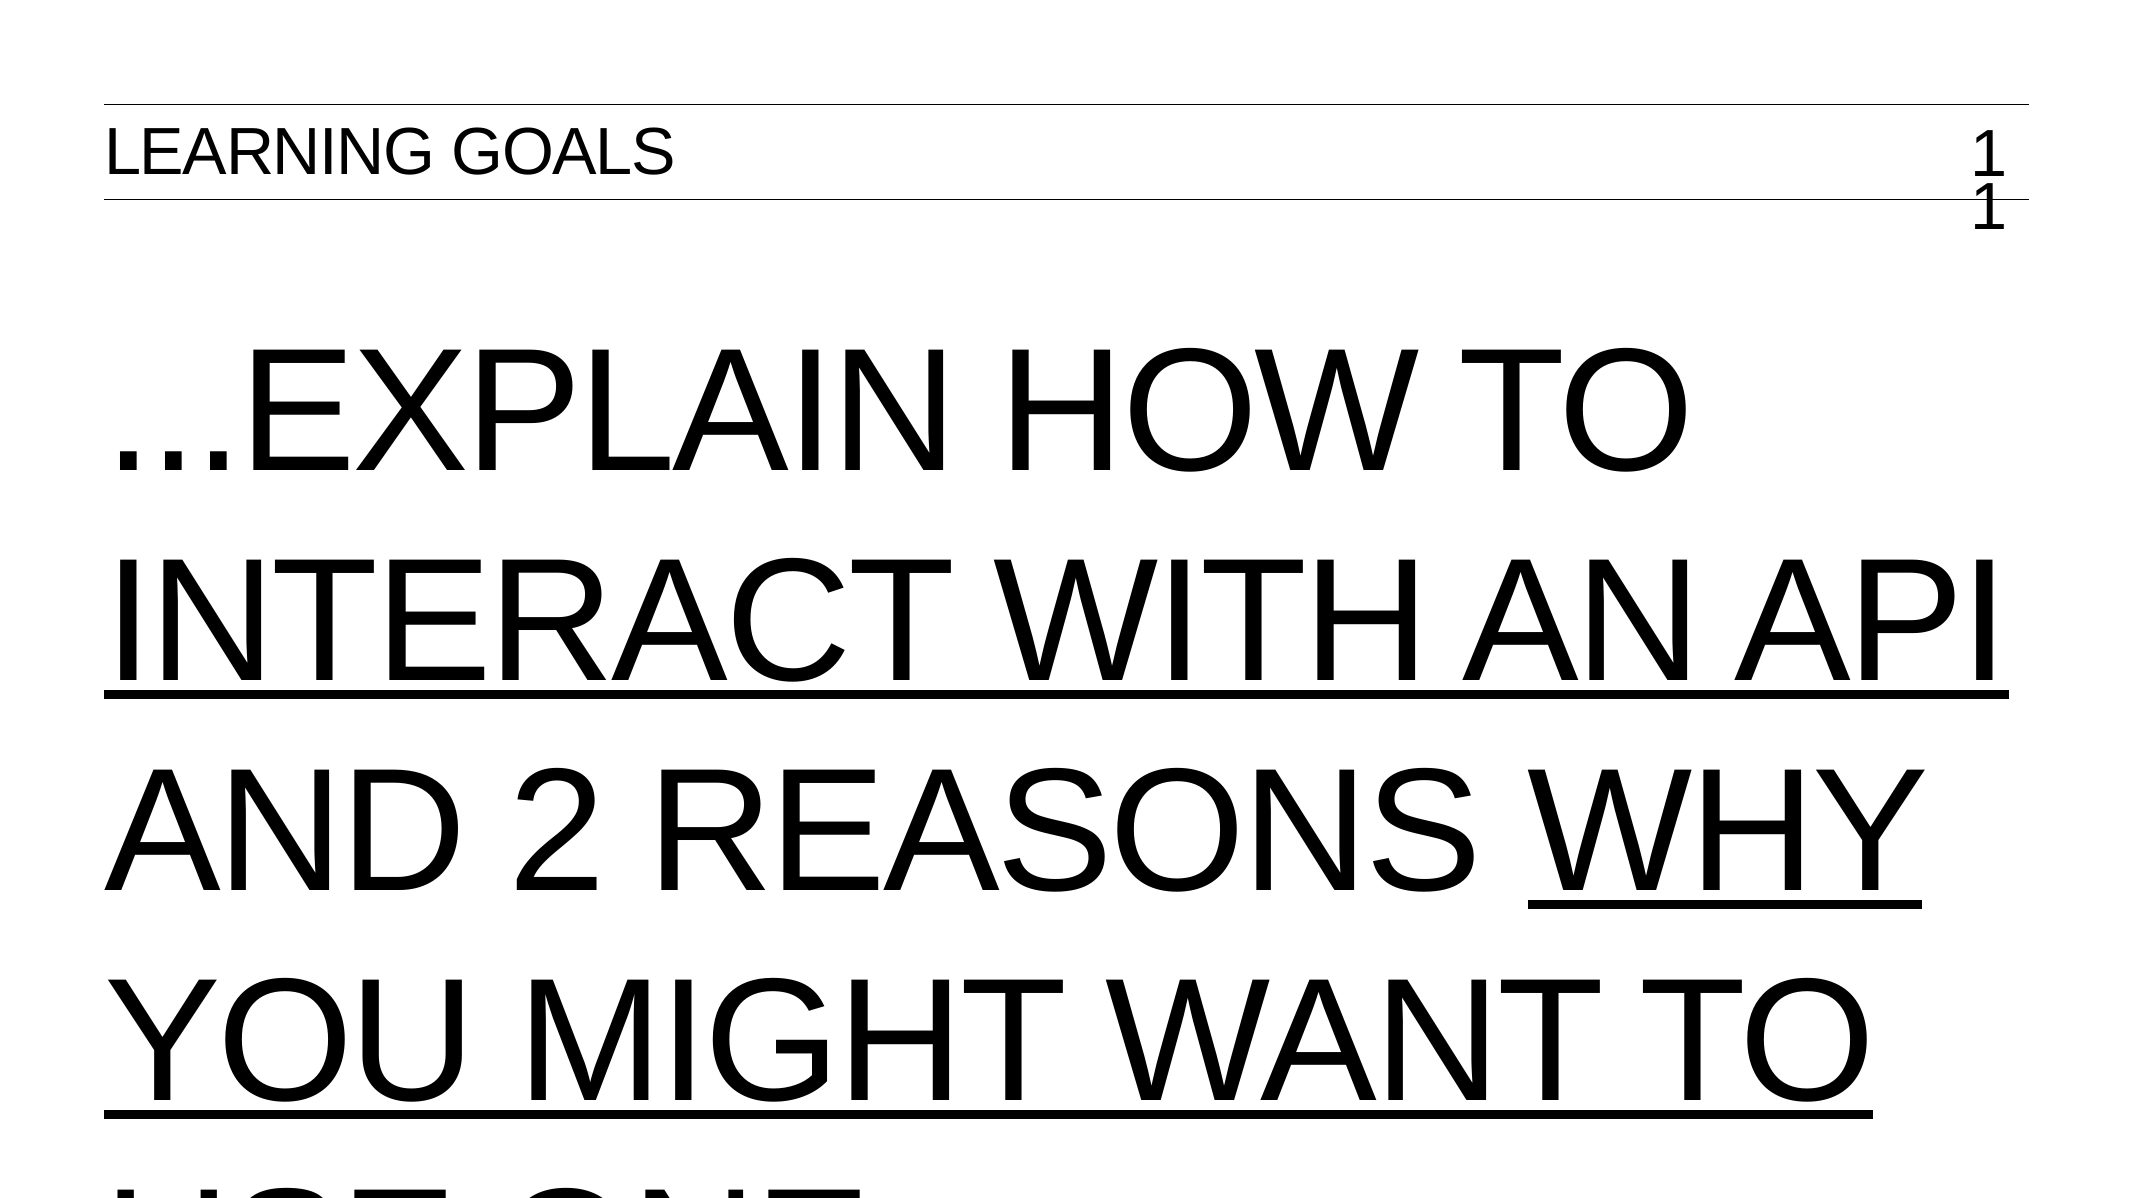

Learning Goals
11

# ...explain how to Interact with an API and 2 reasons why you might want to use one.